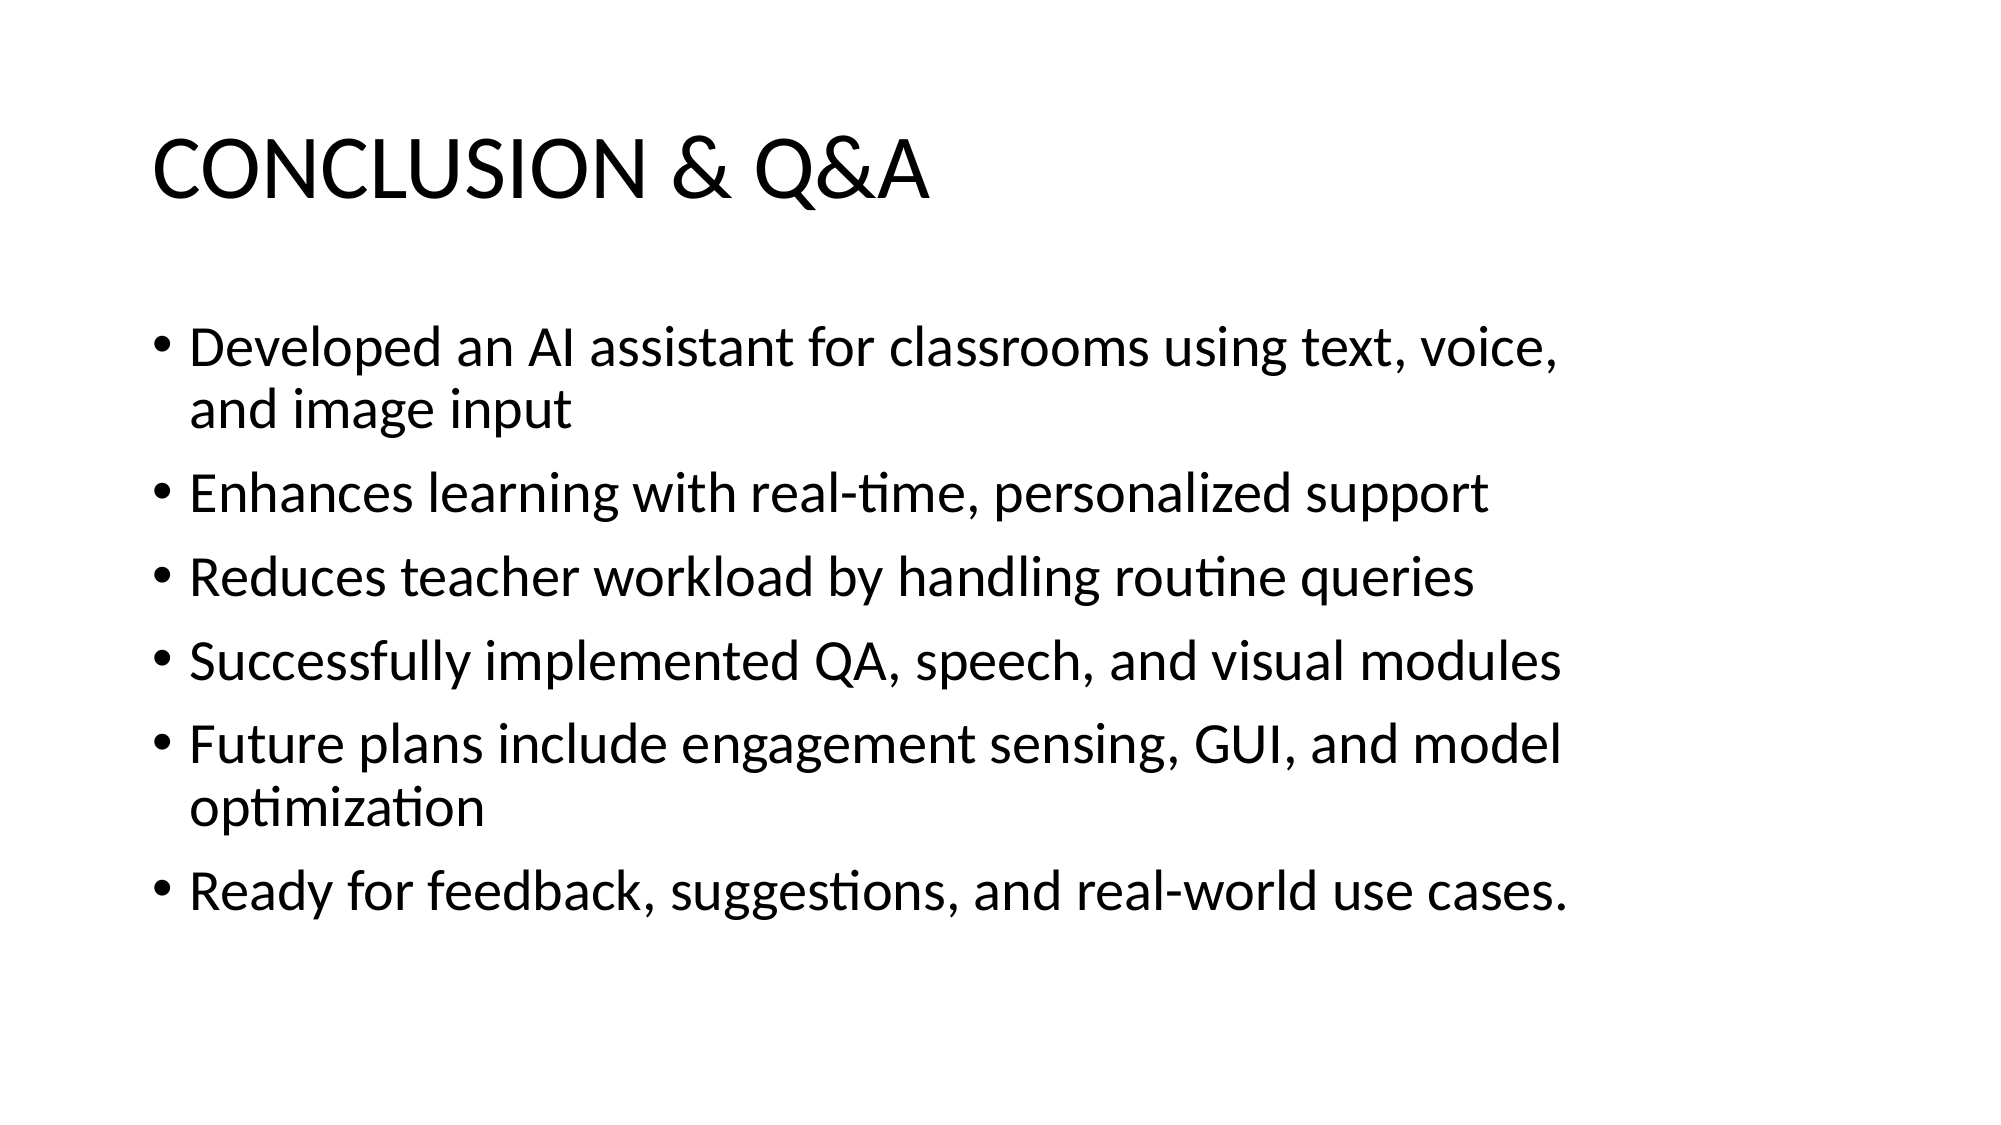

# CONCLUSION & Q&A
Developed an AI assistant for classrooms using text, voice, and image input
Enhances learning with real-time, personalized support
Reduces teacher workload by handling routine queries
Successfully implemented QA, speech, and visual modules
Future plans include engagement sensing, GUI, and model optimization
Ready for feedback, suggestions, and real-world use cases.